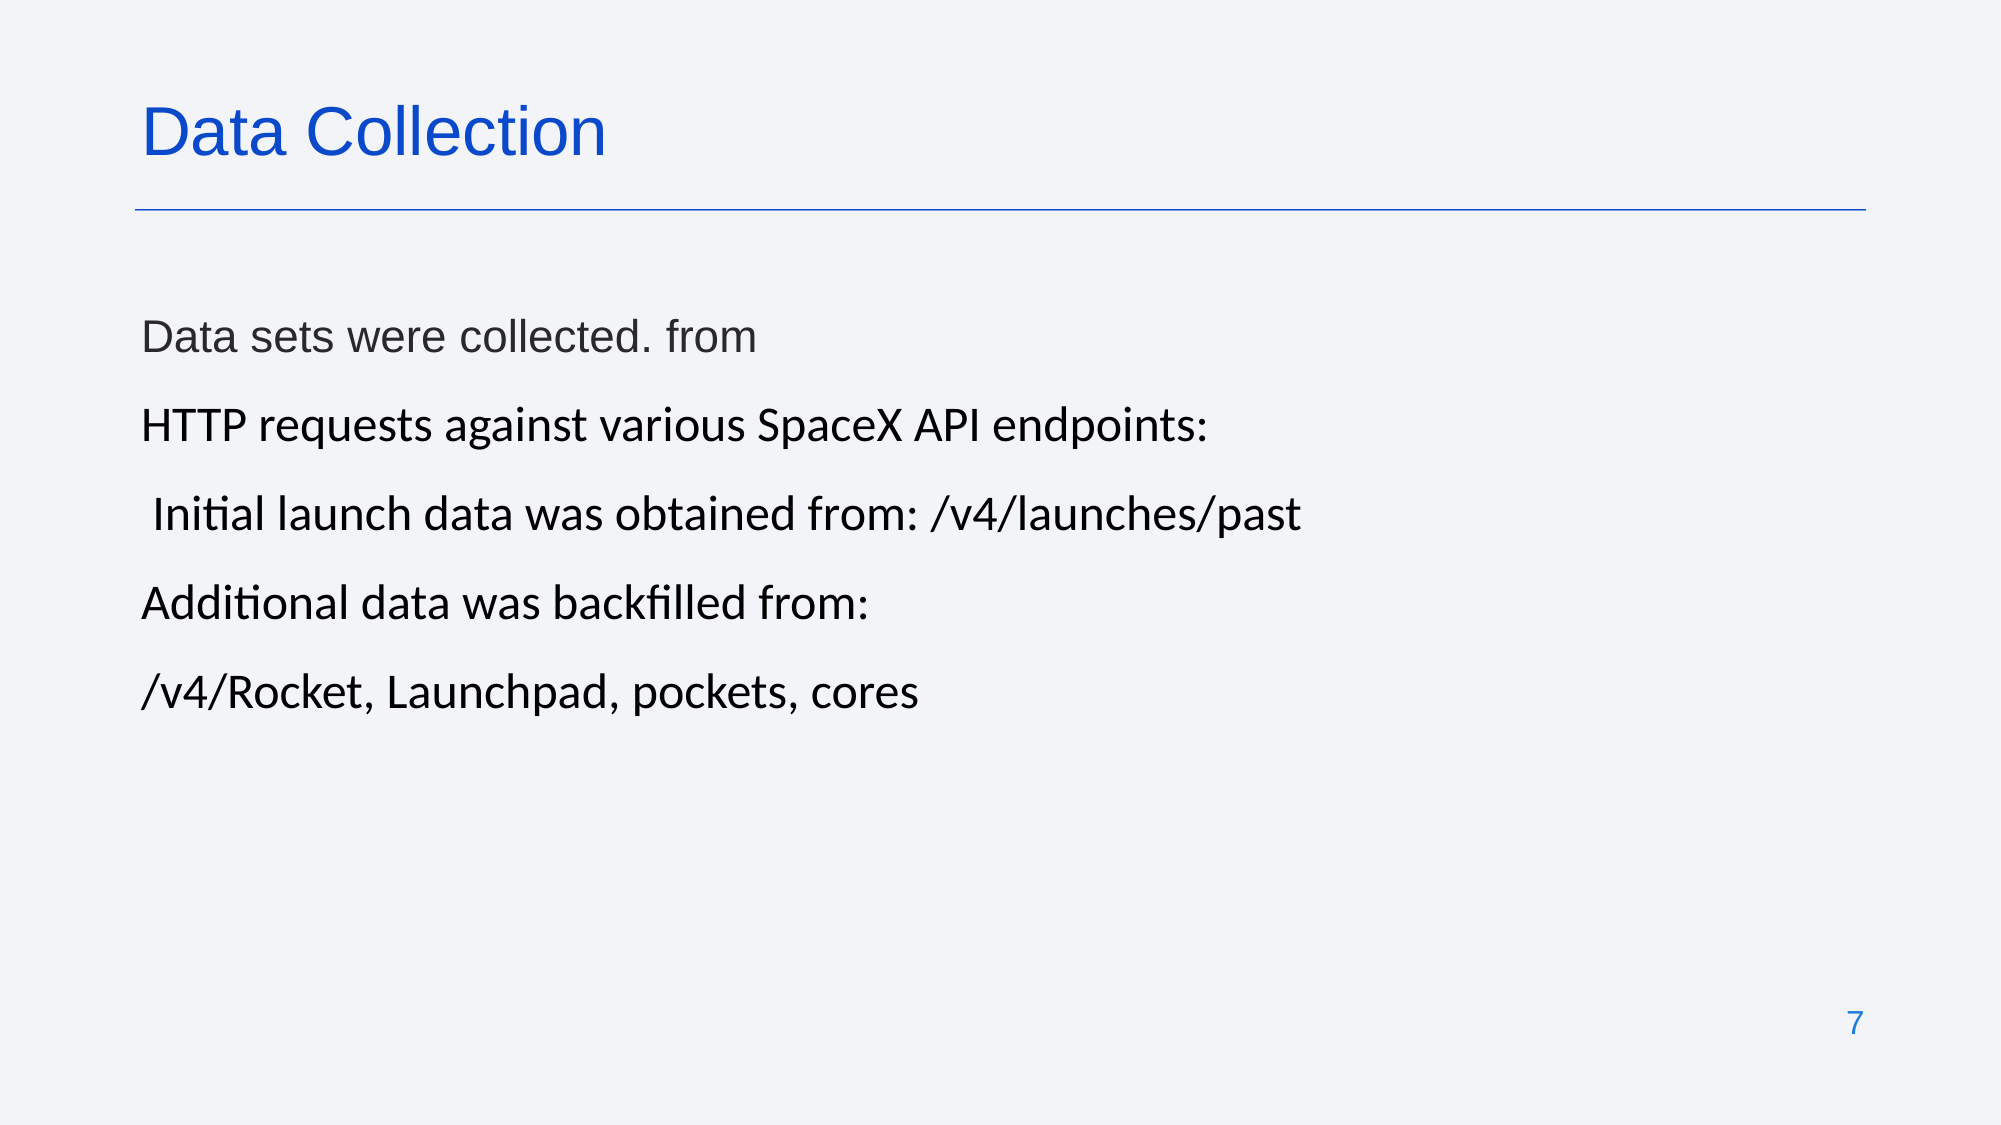

Data Collection
Data sets were collected. from
HTTP requests against various SpaceX API endpoints:
 Initial launch data was obtained from: /v4/launches/past
Additional data was backfilled from:
/v4/Rocket, Launchpad, pockets, cores

7